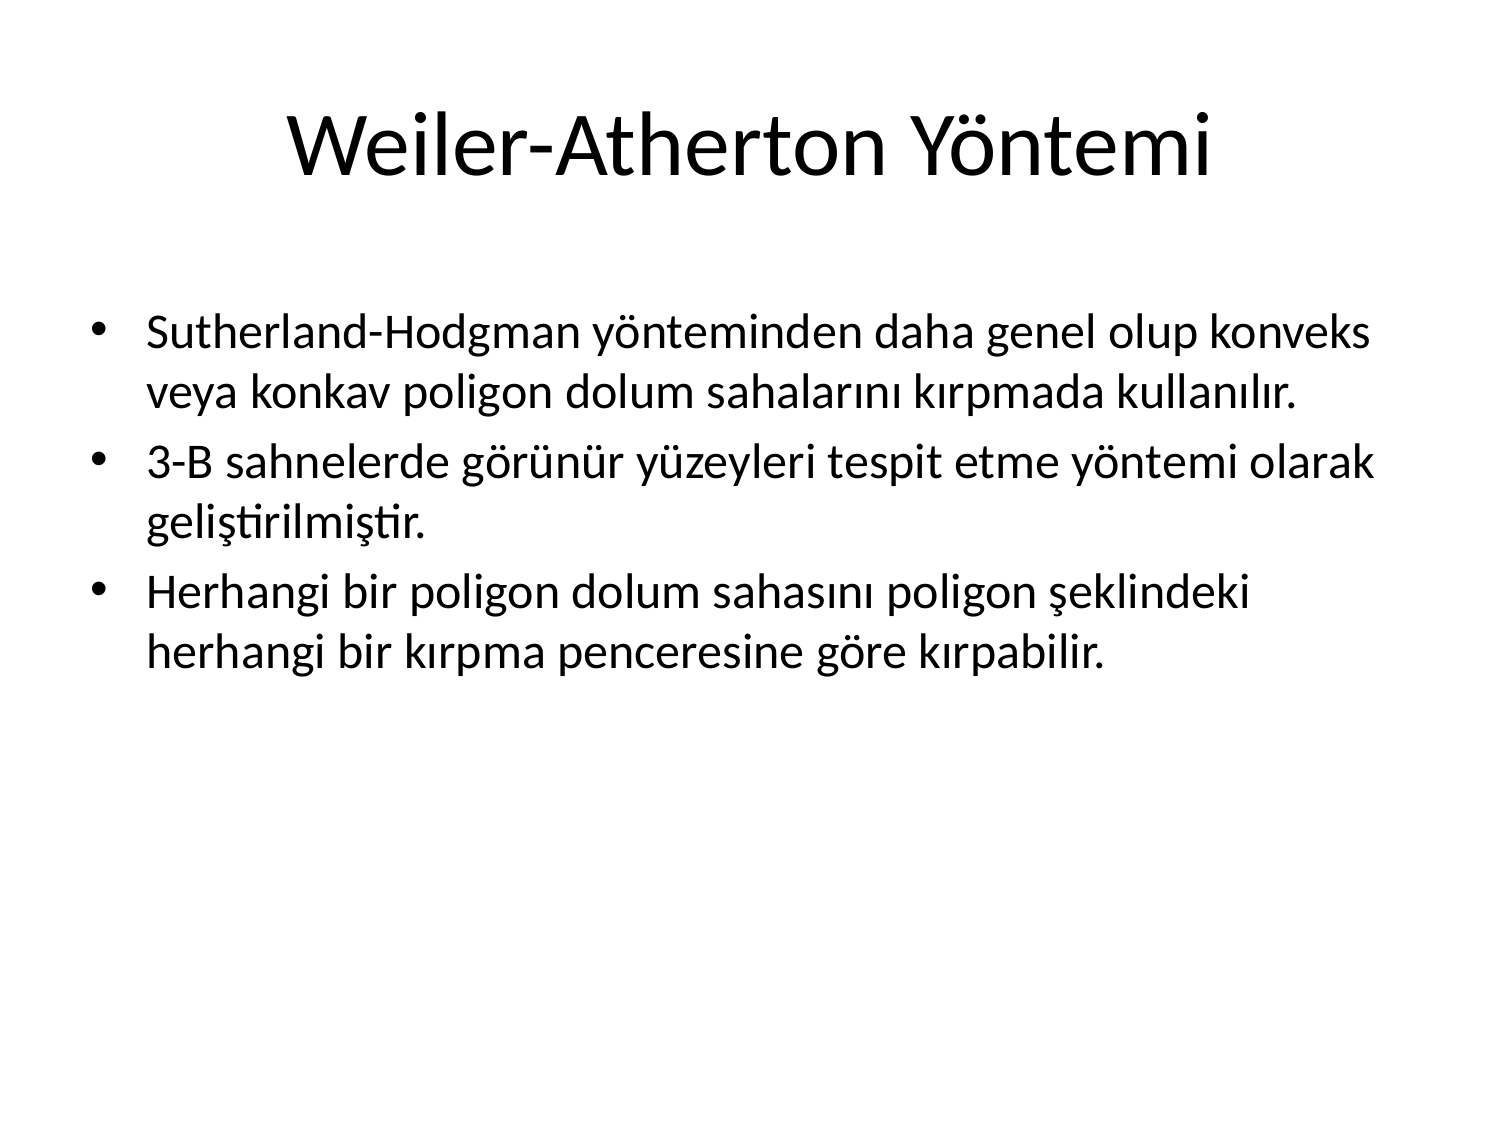

# Weiler-Atherton Yöntemi
Sutherland-Hodgman yönteminden daha genel olup konveks veya konkav poligon dolum sahalarını kırpmada kullanılır.
3-B sahnelerde görünür yüzeyleri tespit etme yöntemi olarak geliştirilmiştir.
Herhangi bir poligon dolum sahasını poligon şeklindeki herhangi bir kırpma penceresine göre kırpabilir.